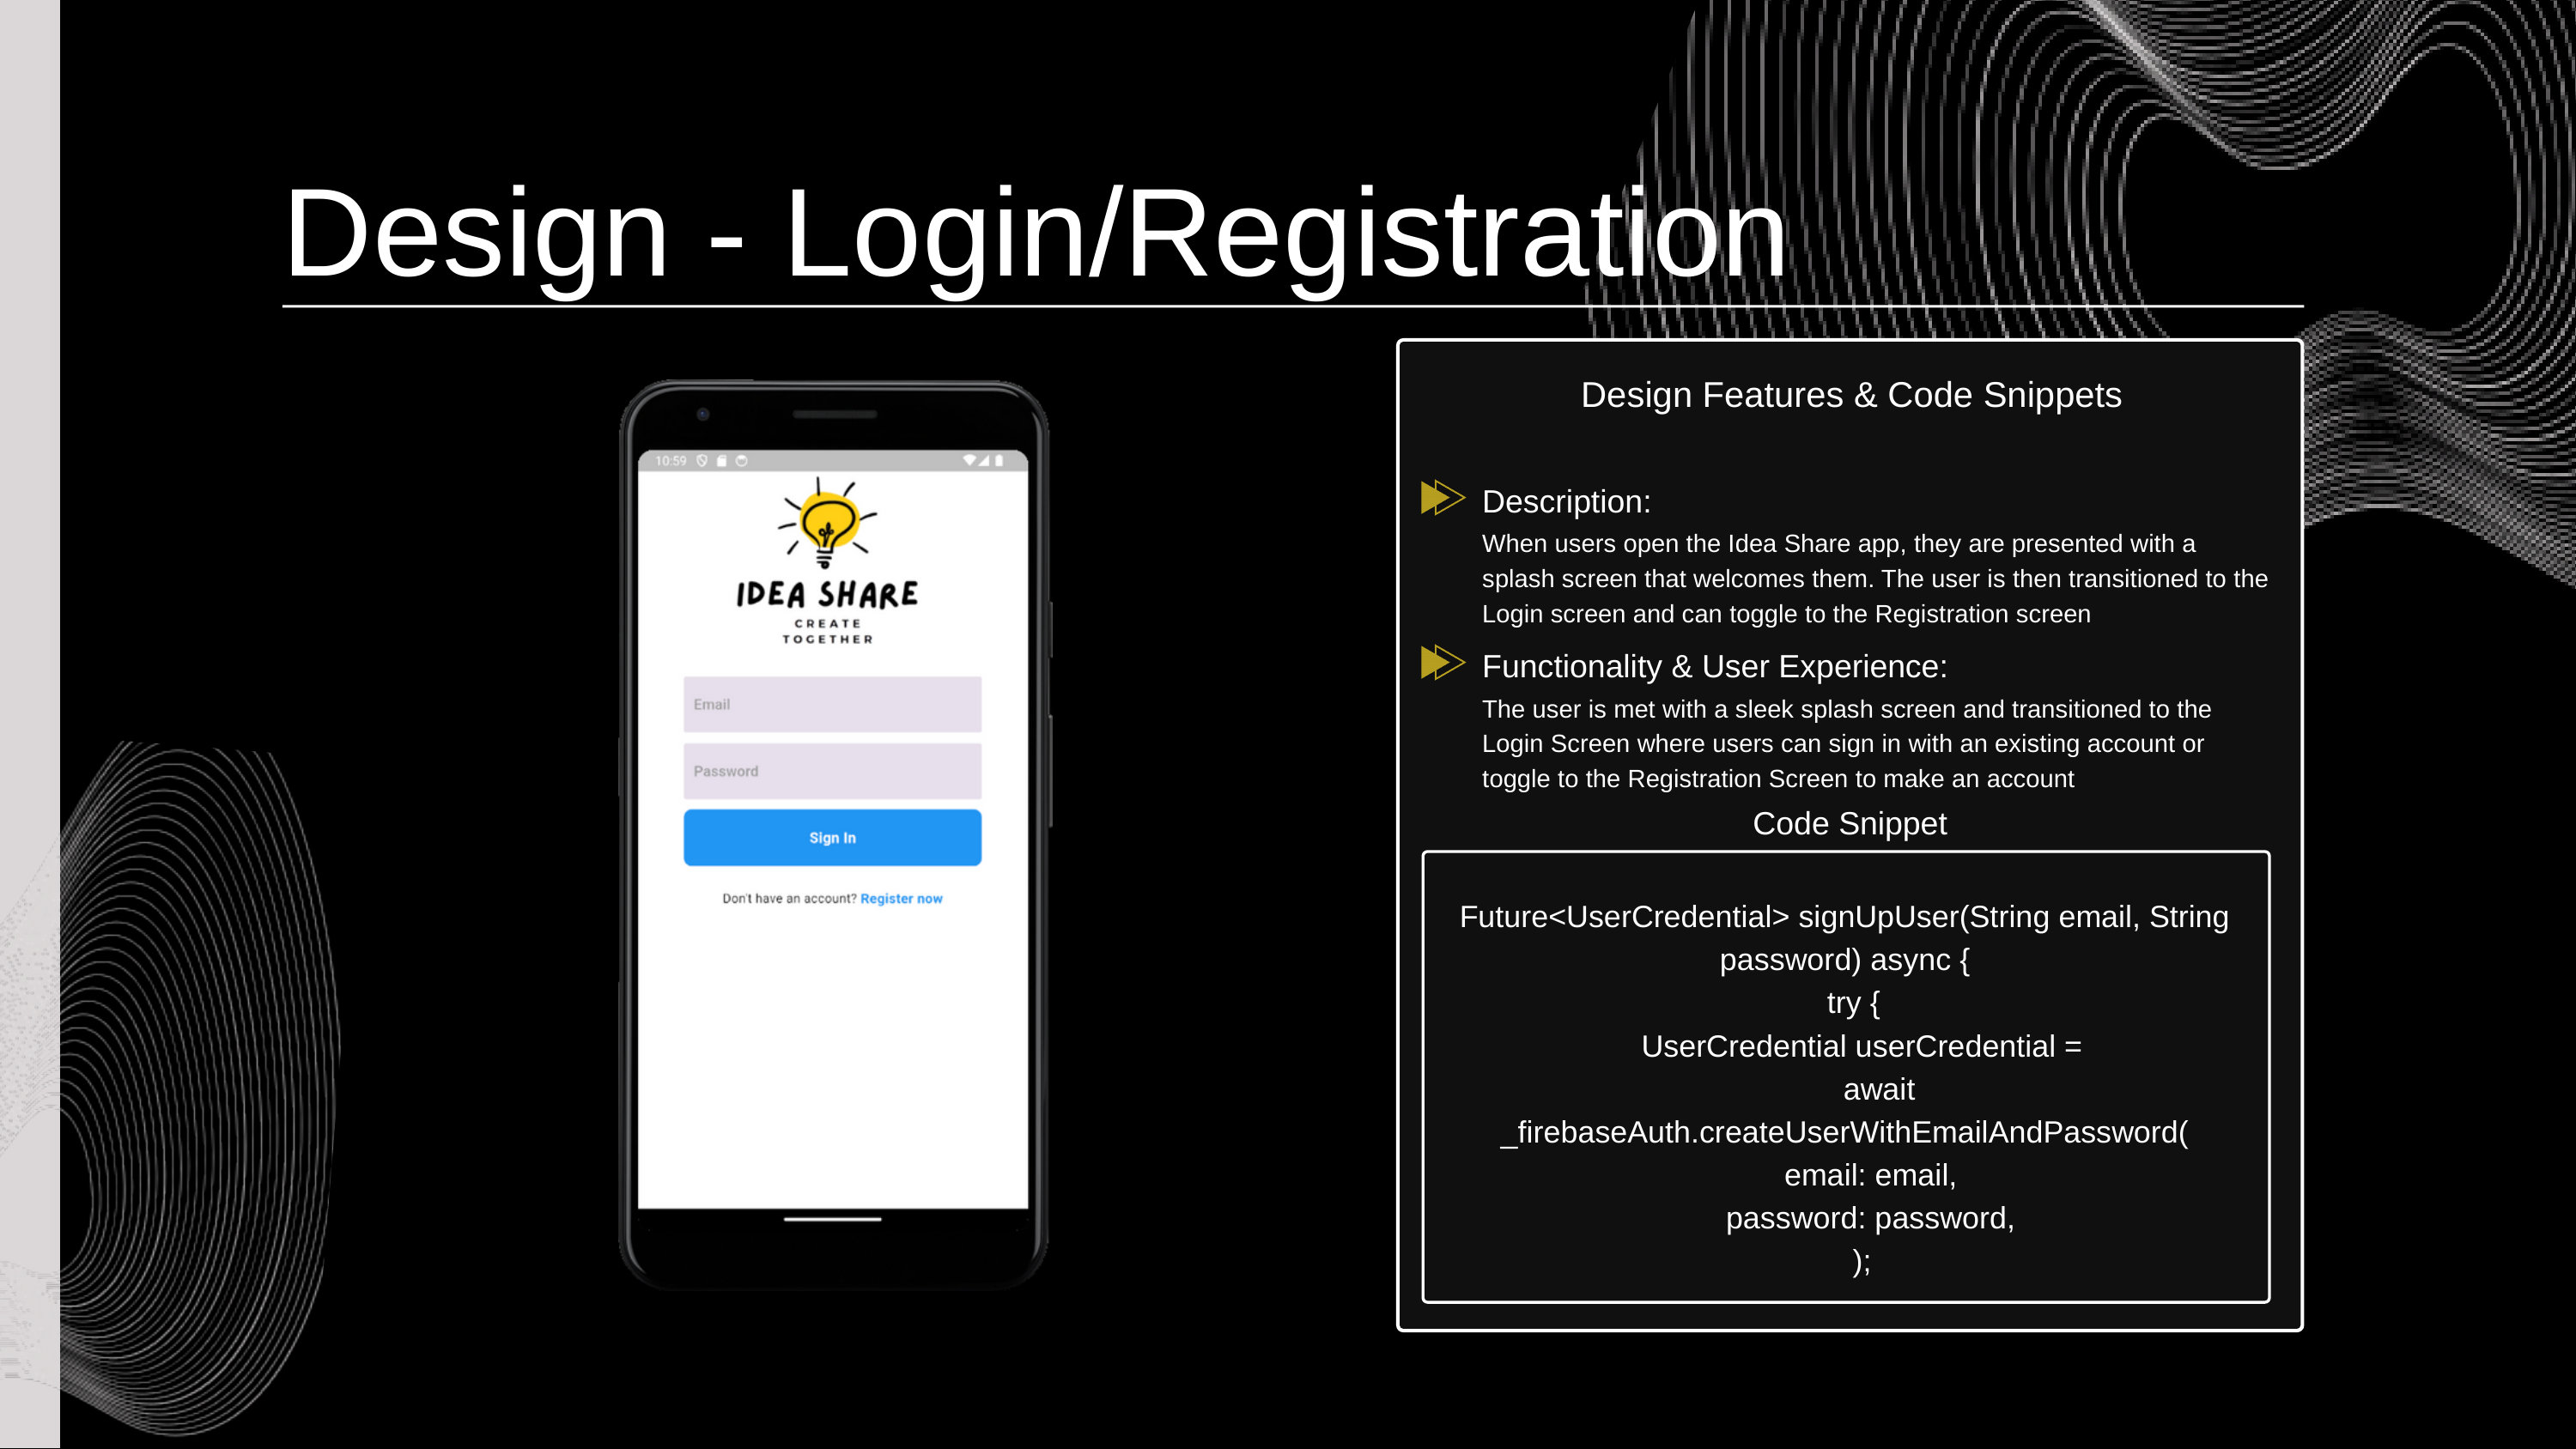

Design - Login/Registration

Design Features & Code Snippets

Description:

When users open the Idea Share app, they are presented with a splash screen that welcomes them. The user is then transitioned to the Login screen and can toggle to the Registration screen
Functionality & User Experience:

The user is met with a sleek splash screen and transitioned to the Login Screen where users can sign in with an existing account or toggle to the Registration Screen to make an account

Code Snippet

Future<UserCredential> signUpUser(String email, String password) async {
  try {
    UserCredential userCredential =
        await _firebaseAuth.createUserWithEmailAndPassword(
      email: email,
      password: password,
    );